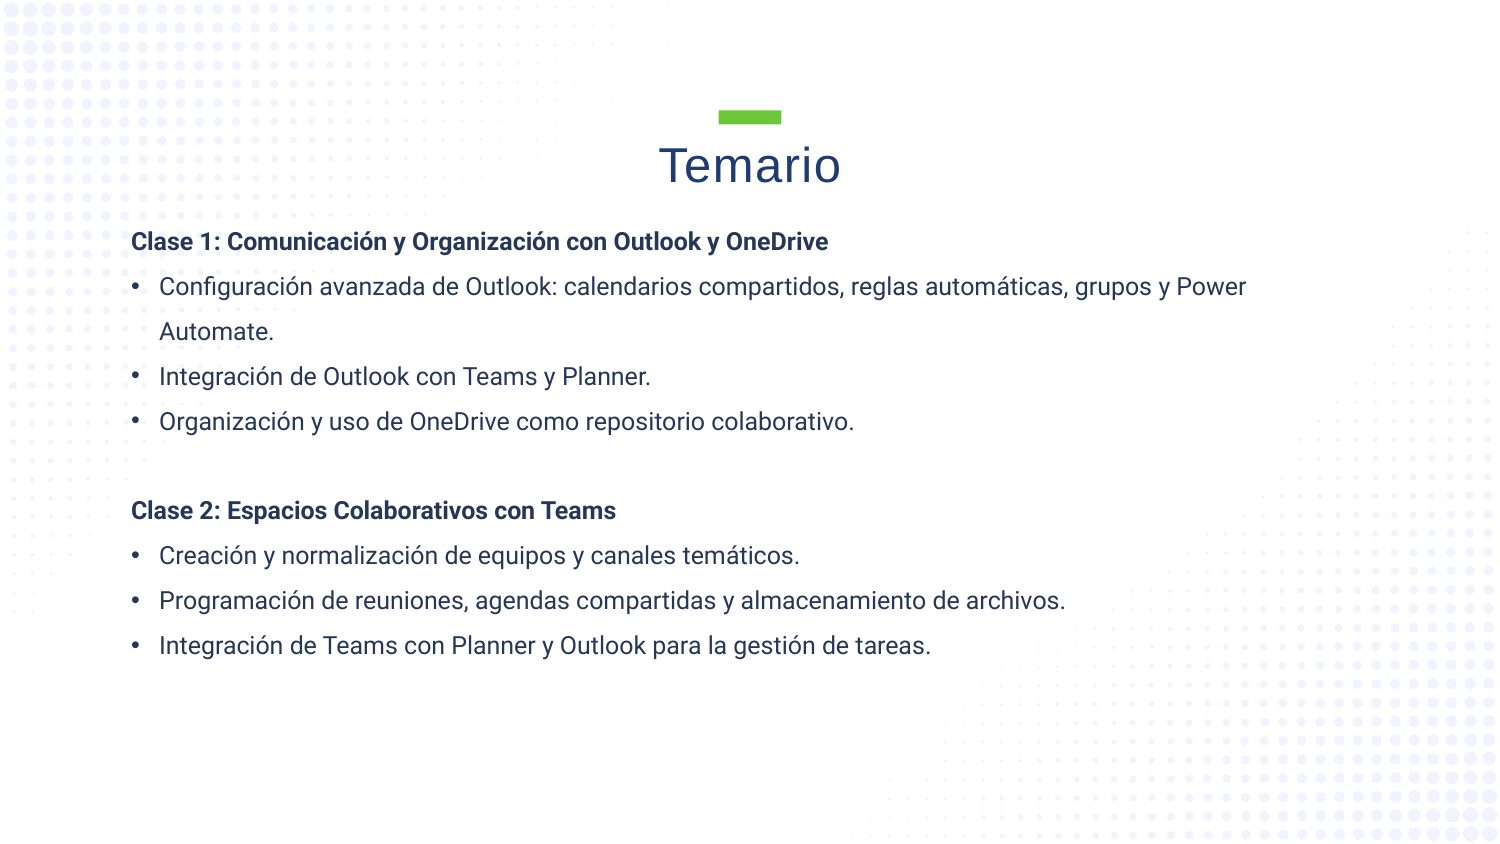

Temario
Clase 1: Comunicación y Organización con Outlook y OneDrive
Configuración avanzada de Outlook: calendarios compartidos, reglas automáticas, grupos y Power Automate.
Integración de Outlook con Teams y Planner.
Organización y uso de OneDrive como repositorio colaborativo.

Clase 2: Espacios Colaborativos con Teams
Creación y normalización de equipos y canales temáticos.
Programación de reuniones, agendas compartidas y almacenamiento de archivos.
Integración de Teams con Planner y Outlook para la gestión de tareas.